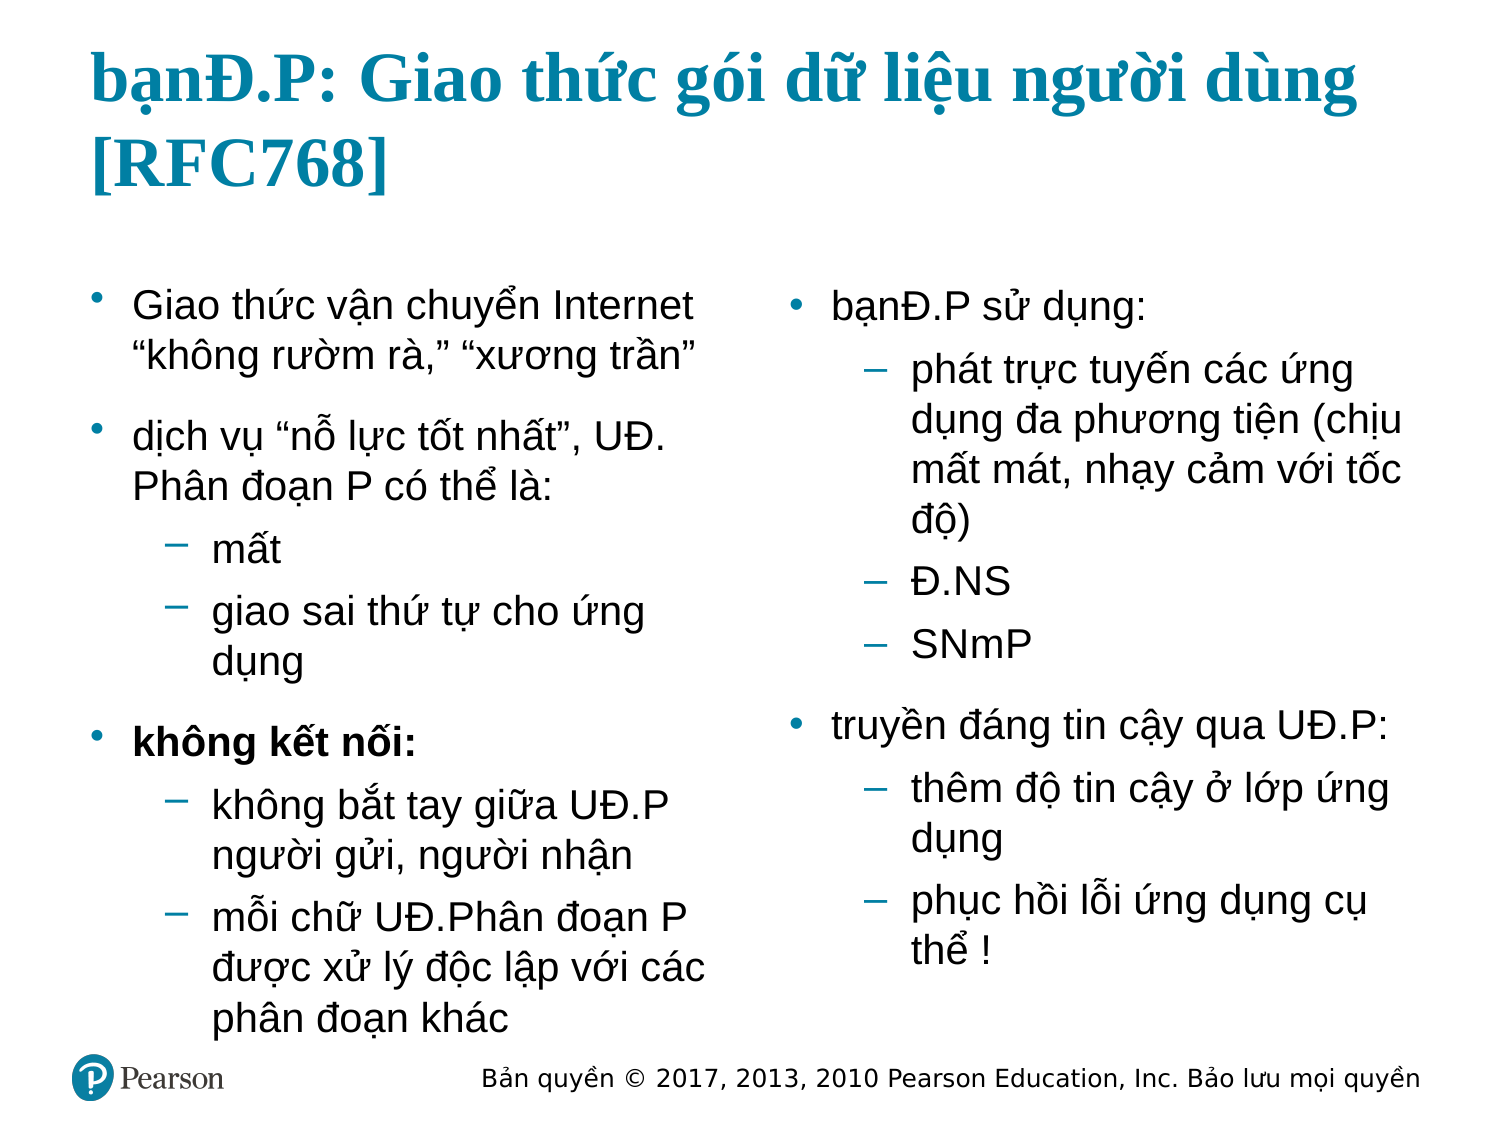

# bạn Đ. P: Giao thức gói dữ liệu người dùng [R F C768]
Giao thức vận chuyển Internet “không rườm rà,” “xương trần”
dịch vụ “nỗ lực tốt nhất”, U Đ. Phân đoạn P có thể là:
mất
giao sai thứ tự cho ứng dụng
không kết nối:
không bắt tay giữa U Đ. P người gửi, người nhận
mỗi chữ U Đ. Phân đoạn P được xử lý độc lập với các phân đoạn khác
bạn Đ. P sử dụng:
phát trực tuyến các ứng dụng đa phương tiện (chịu mất mát, nhạy cảm với tốc độ)
Đ. N S
S N m P
truyền đáng tin cậy qua U Đ. P:
thêm độ tin cậy ở lớp ứng dụng
phục hồi lỗi ứng dụng cụ thể !